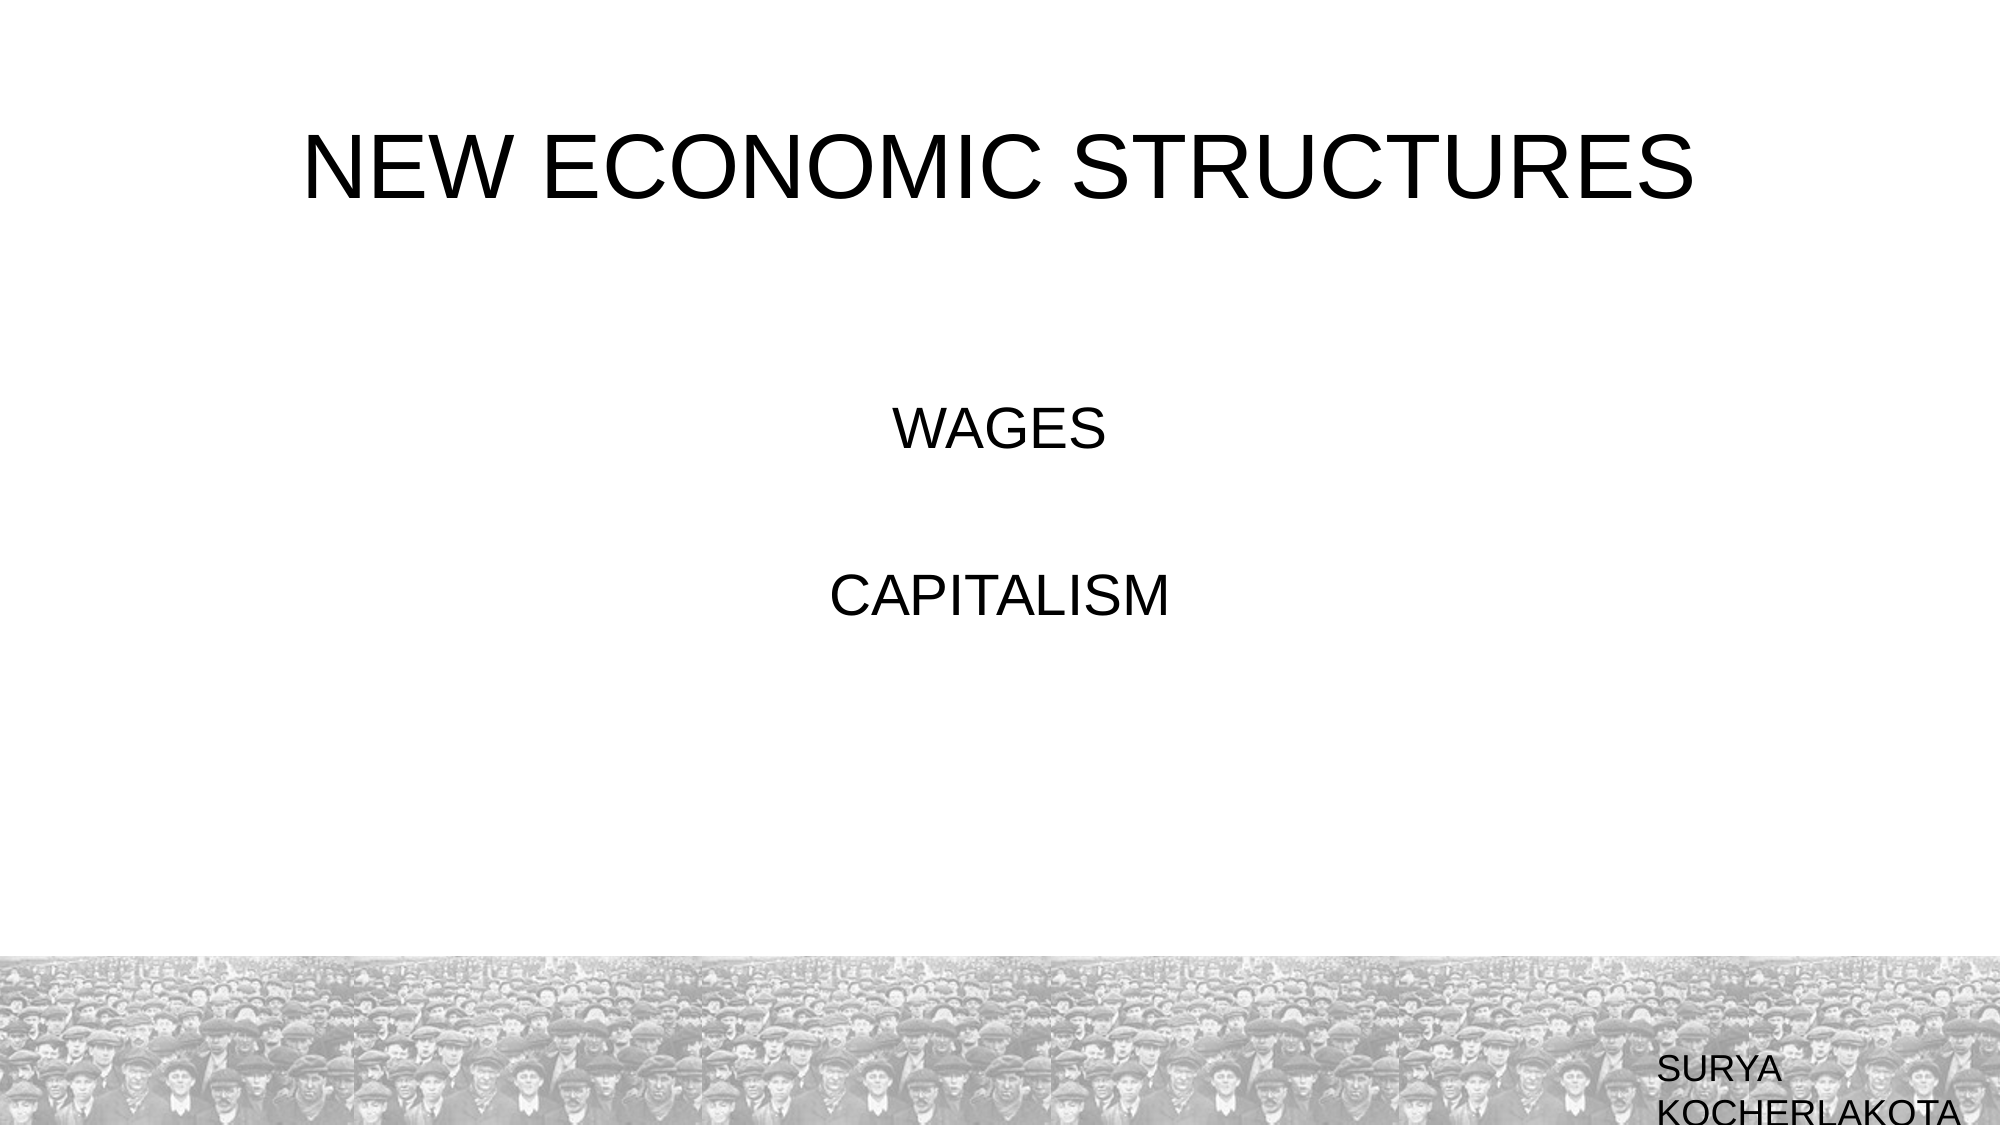

# NEW ECONOMIC STRUCTURES

WAGES

CAPITALISM

SURYA KOCHERLAKOTA